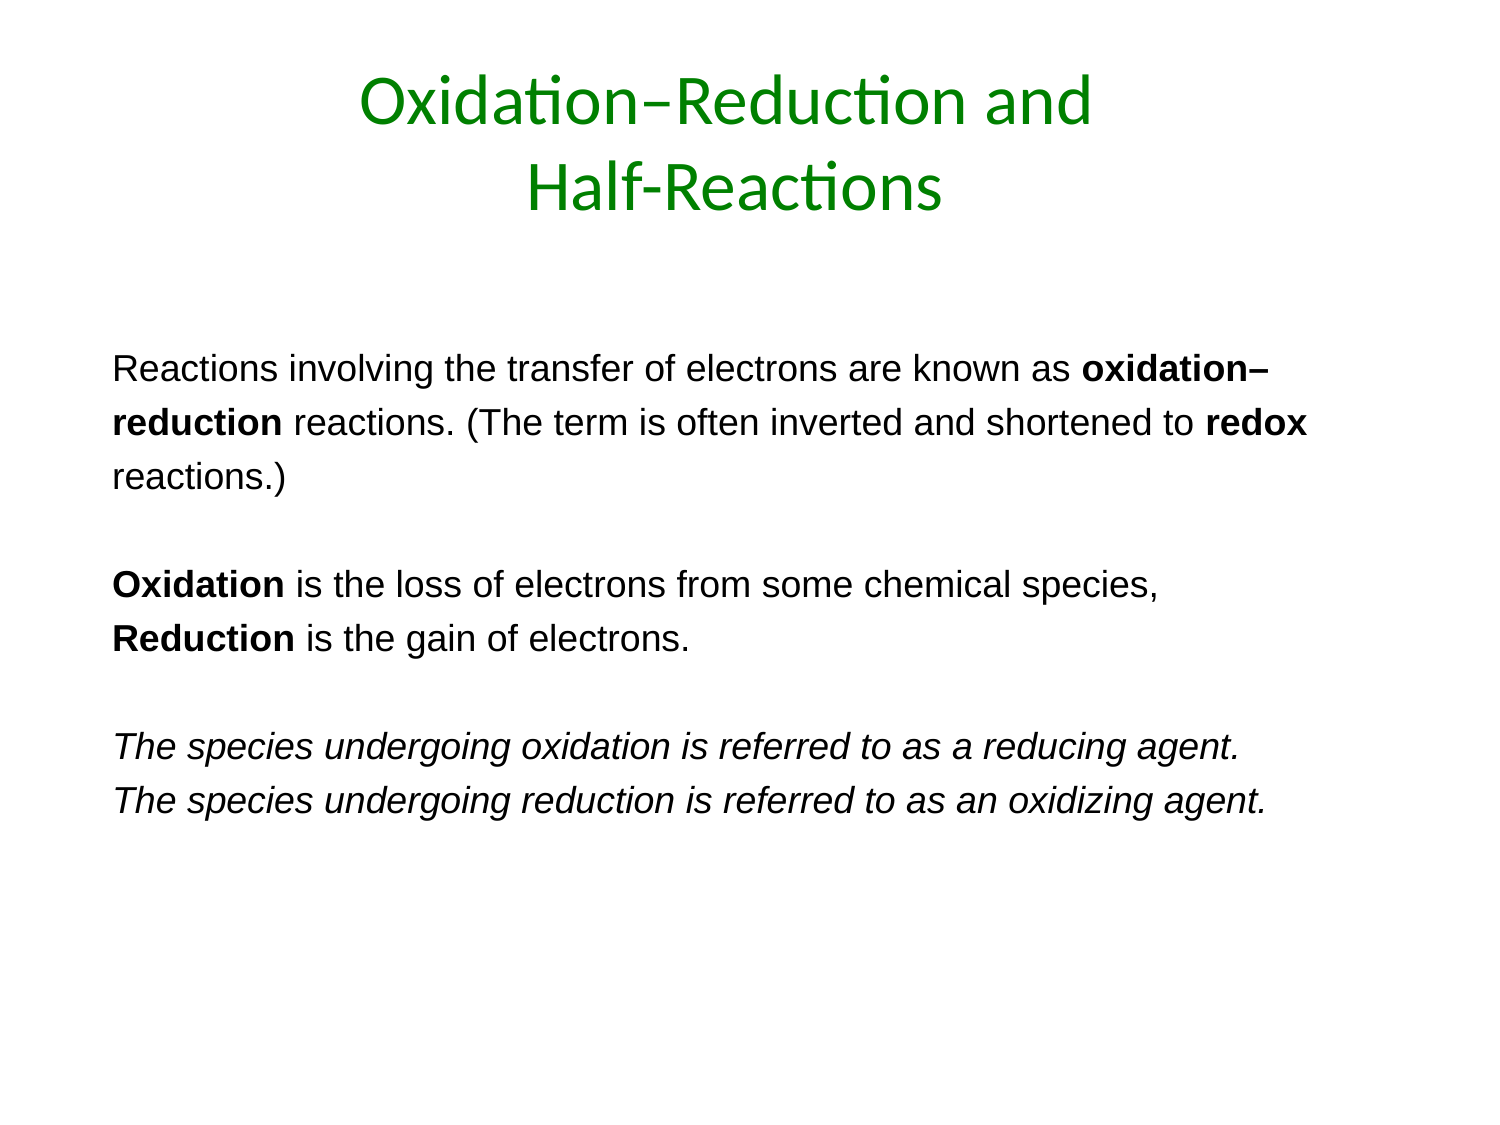

# Oxidation–Reduction and Half-Reactions
Reactions involving the transfer of electrons are known as oxidation–reduction reactions. (The term is often inverted and shortened to redox reactions.)

Oxidation is the loss of electrons from some chemical species,
Reduction is the gain of electrons.

The species undergoing oxidation is referred to as a reducing agent.
The species undergoing reduction is referred to as an oxidizing agent.